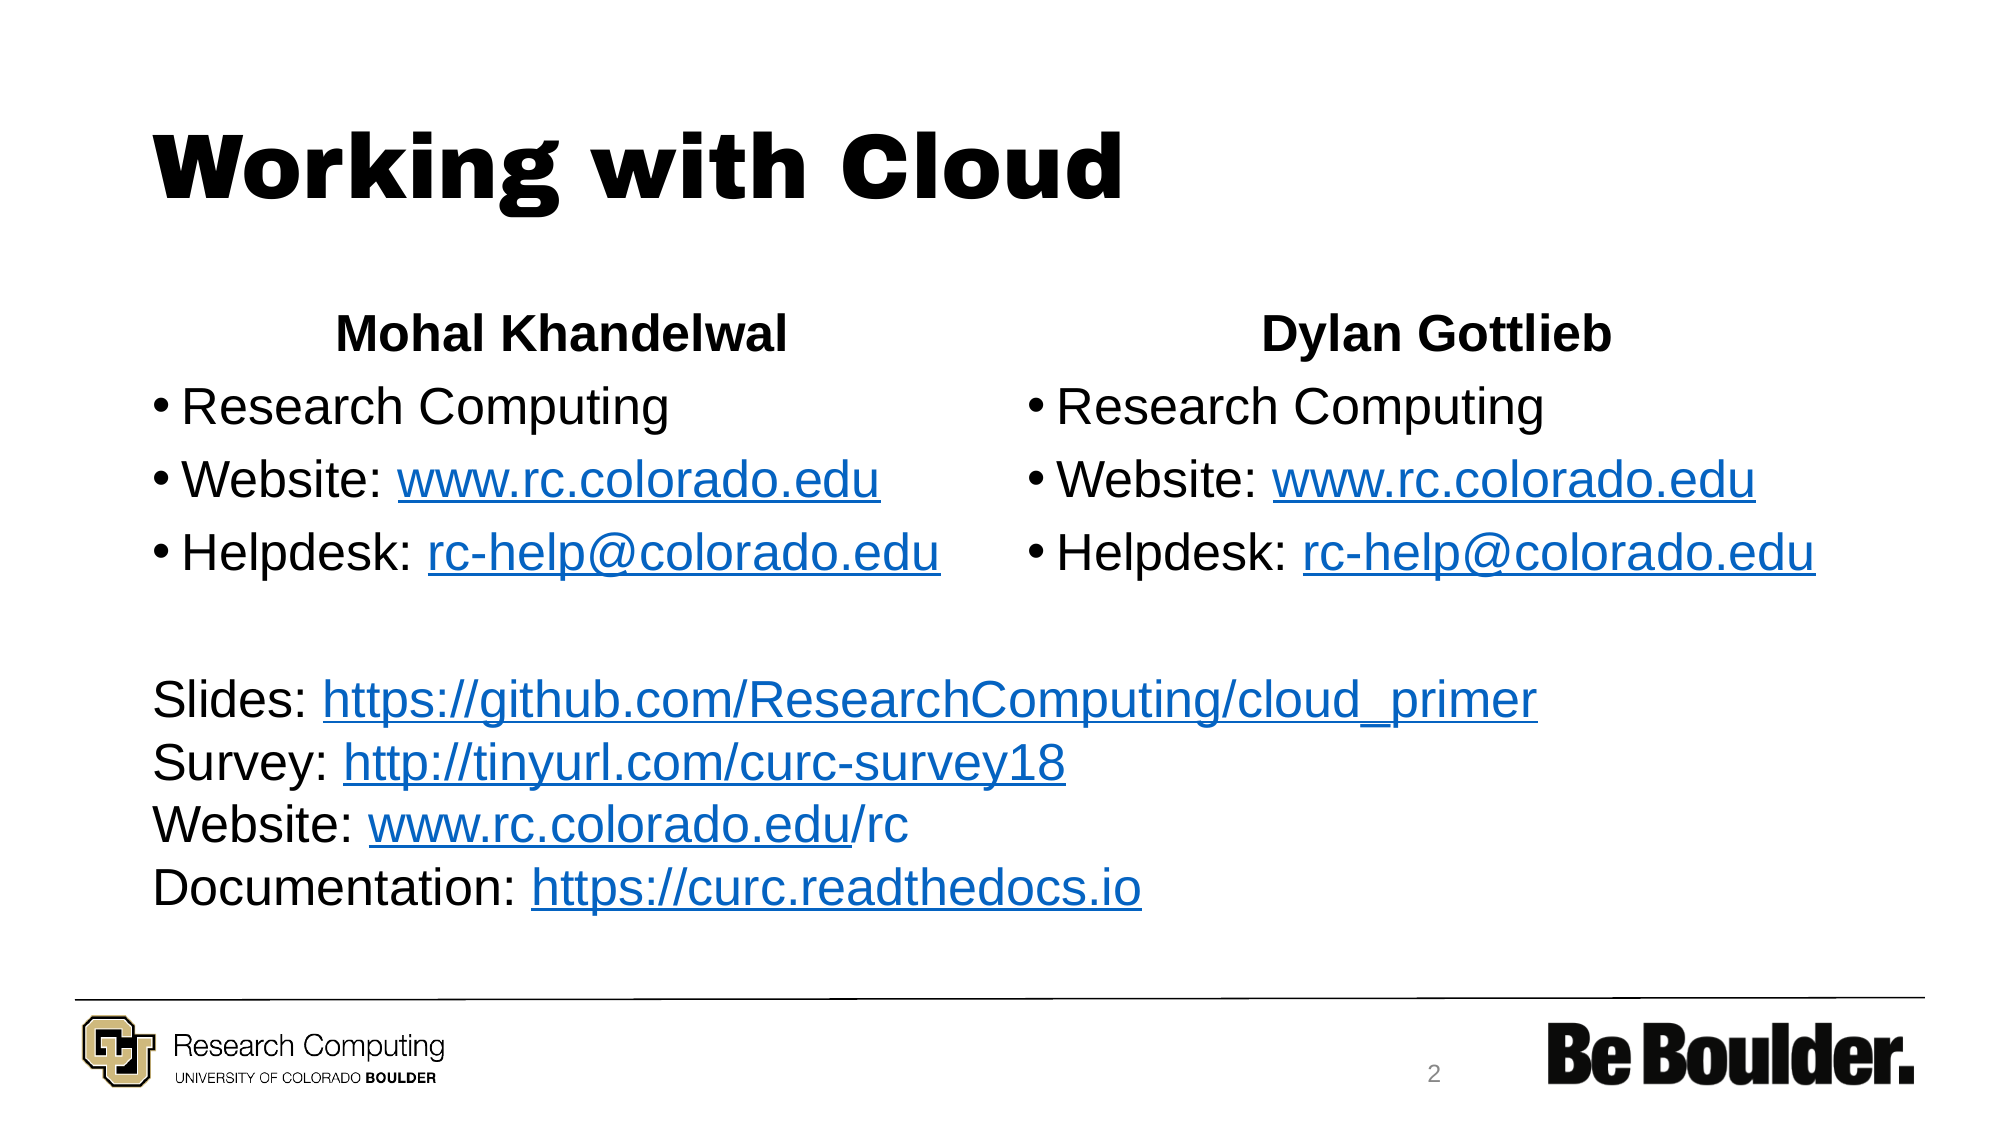

# Working with Cloud
Mohal Khandelwal
Research Computing
Website: www.rc.colorado.edu
Helpdesk: rc-help@colorado.edu
Dylan Gottlieb
Research Computing
Website: www.rc.colorado.edu
Helpdesk: rc-help@colorado.edu
Slides: https://github.com/ResearchComputing/cloud_primer
Survey: http://tinyurl.com/curc-survey18
Website: www.rc.colorado.edu/rc
Documentation: https://curc.readthedocs.io

2